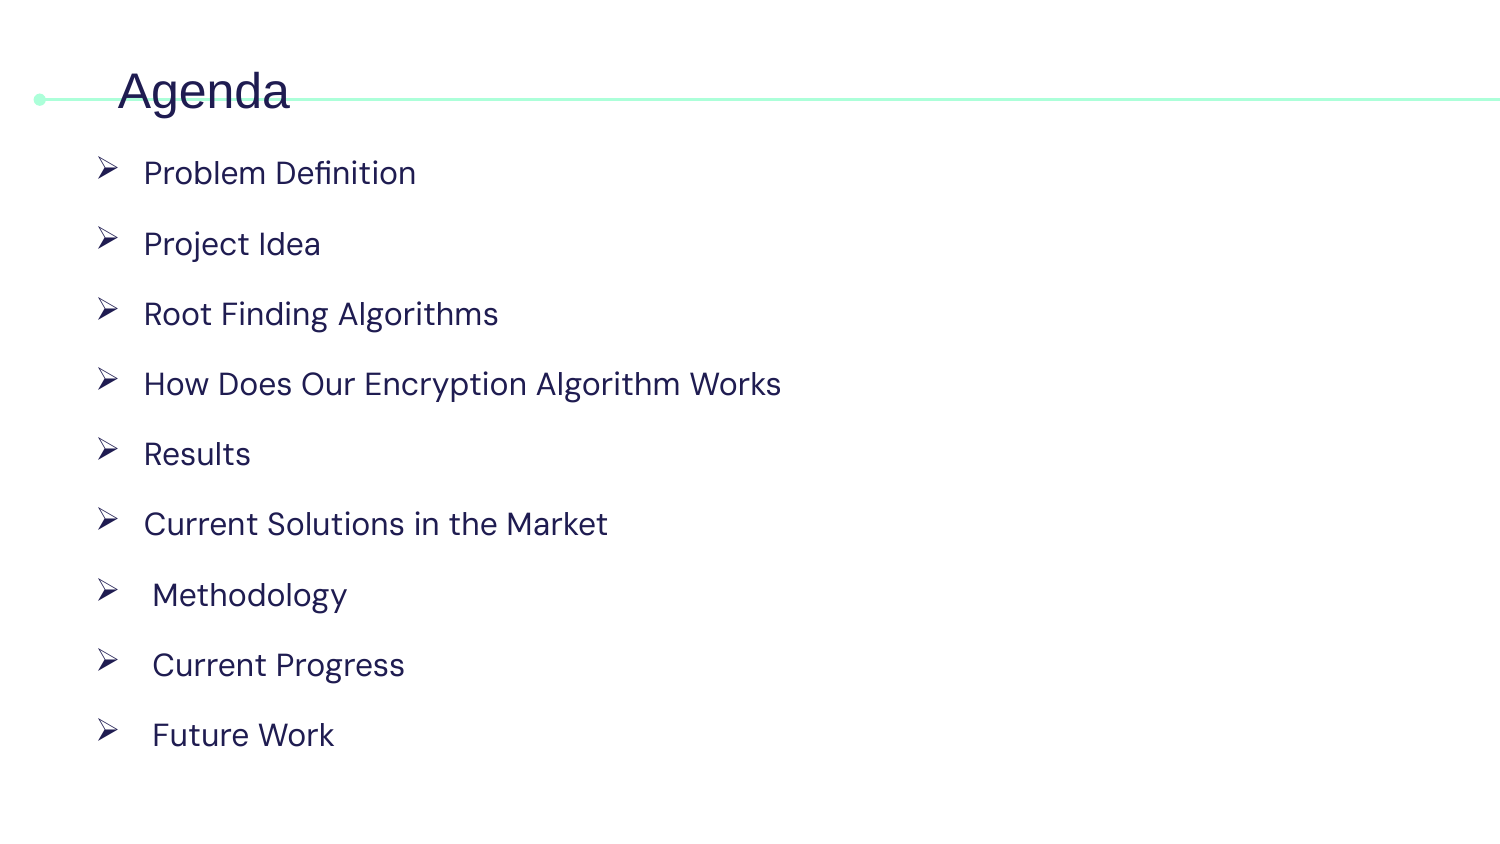

# Agenda
Problem Definition
Project Idea
Root Finding Algorithms
How Does Our Encryption Algorithm Works
Results
Current Solutions in the Market
 Methodology
 Current Progress
 Future Work